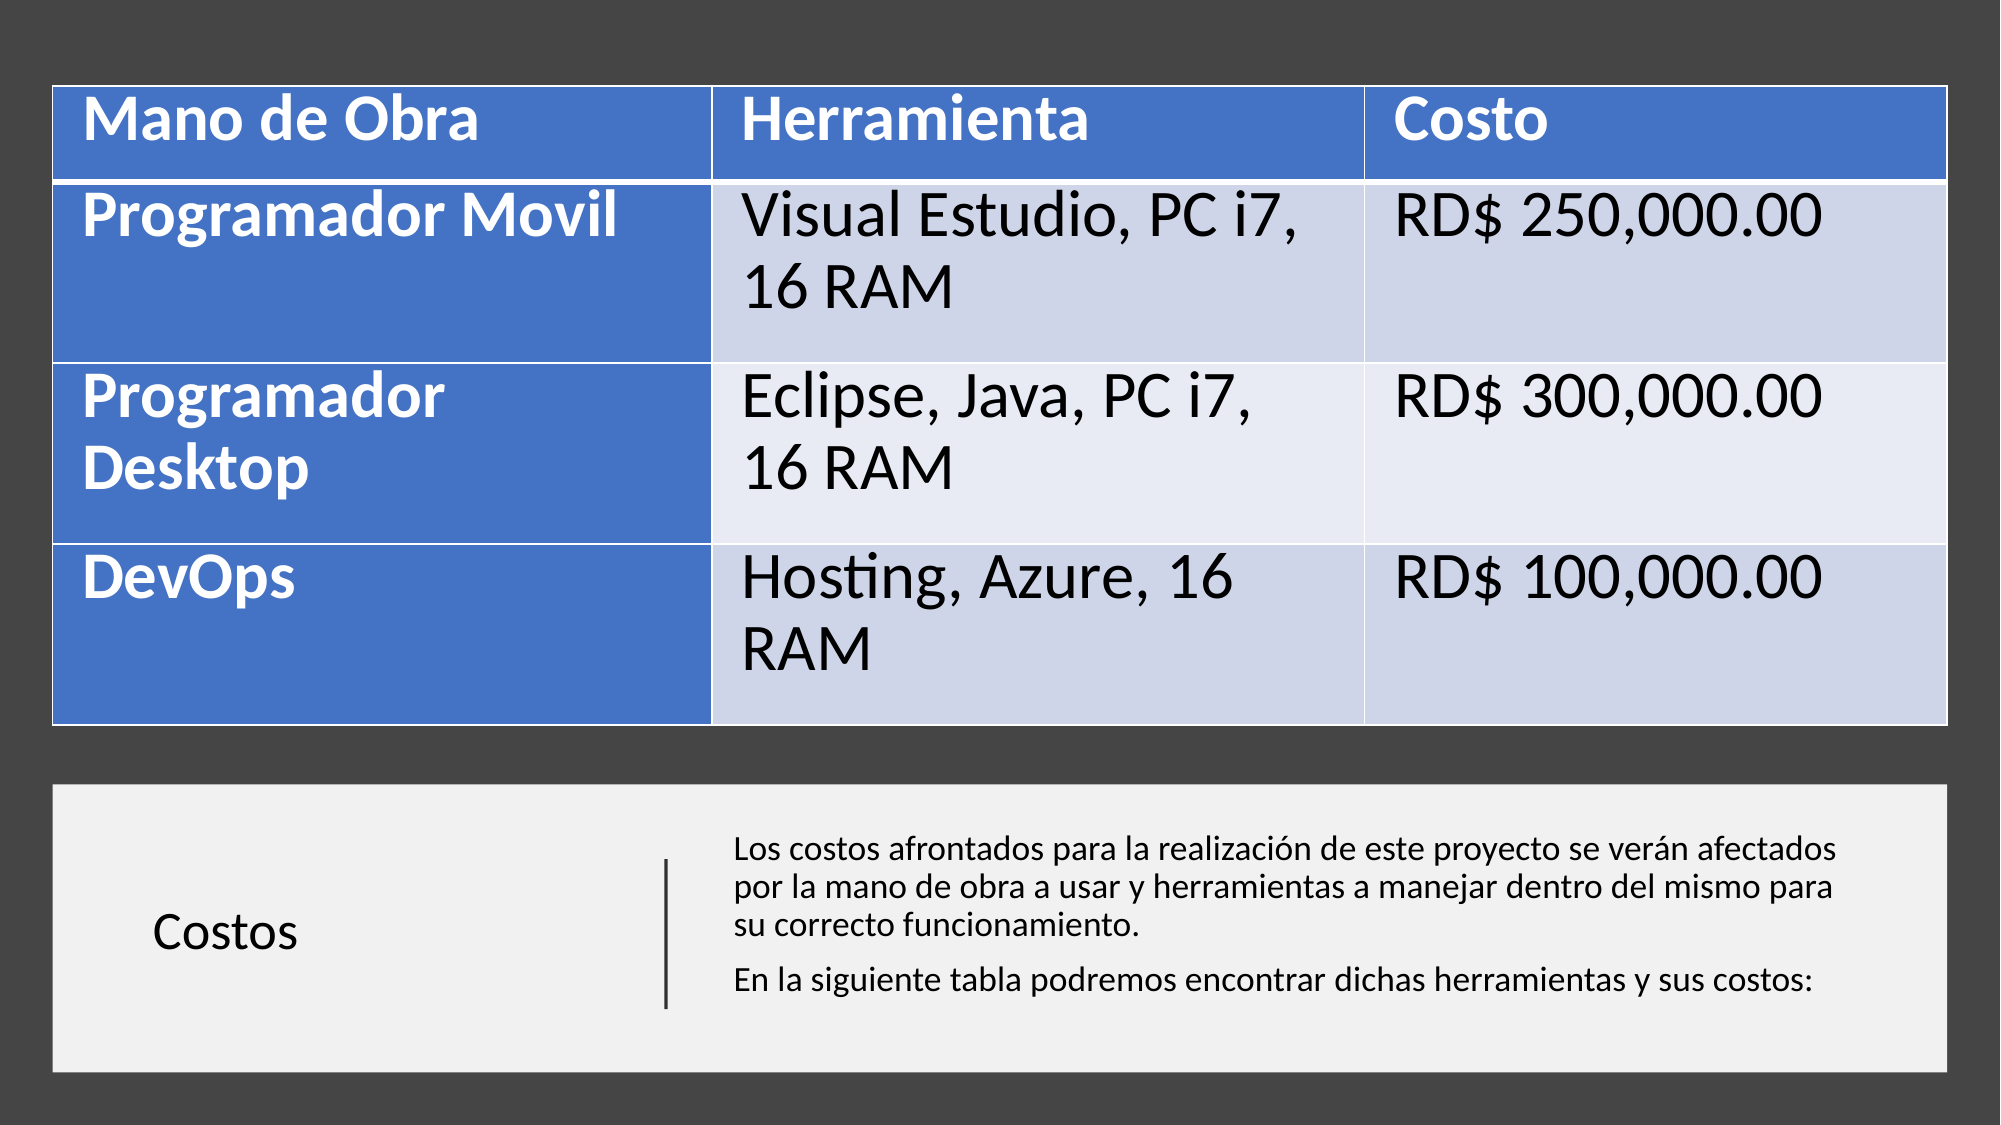

| Mano de Obra | Herramienta | Costo |
| --- | --- | --- |
| Programador Movil | Visual Estudio, PC i7, 16 RAM | RD$ 250,000.00 |
| Programador Desktop | Eclipse, Java, PC i7, 16 RAM | RD$ 300,000.00 |
| DevOps | Hosting, Azure, 16 RAM | RD$ 100,000.00 |

# Costos
Los costos afrontados para la realización de este proyecto se verán afectados por la mano de obra a usar y herramientas a manejar dentro del mismo para su correcto funcionamiento.
En la siguiente tabla podremos encontrar dichas herramientas y sus costos: